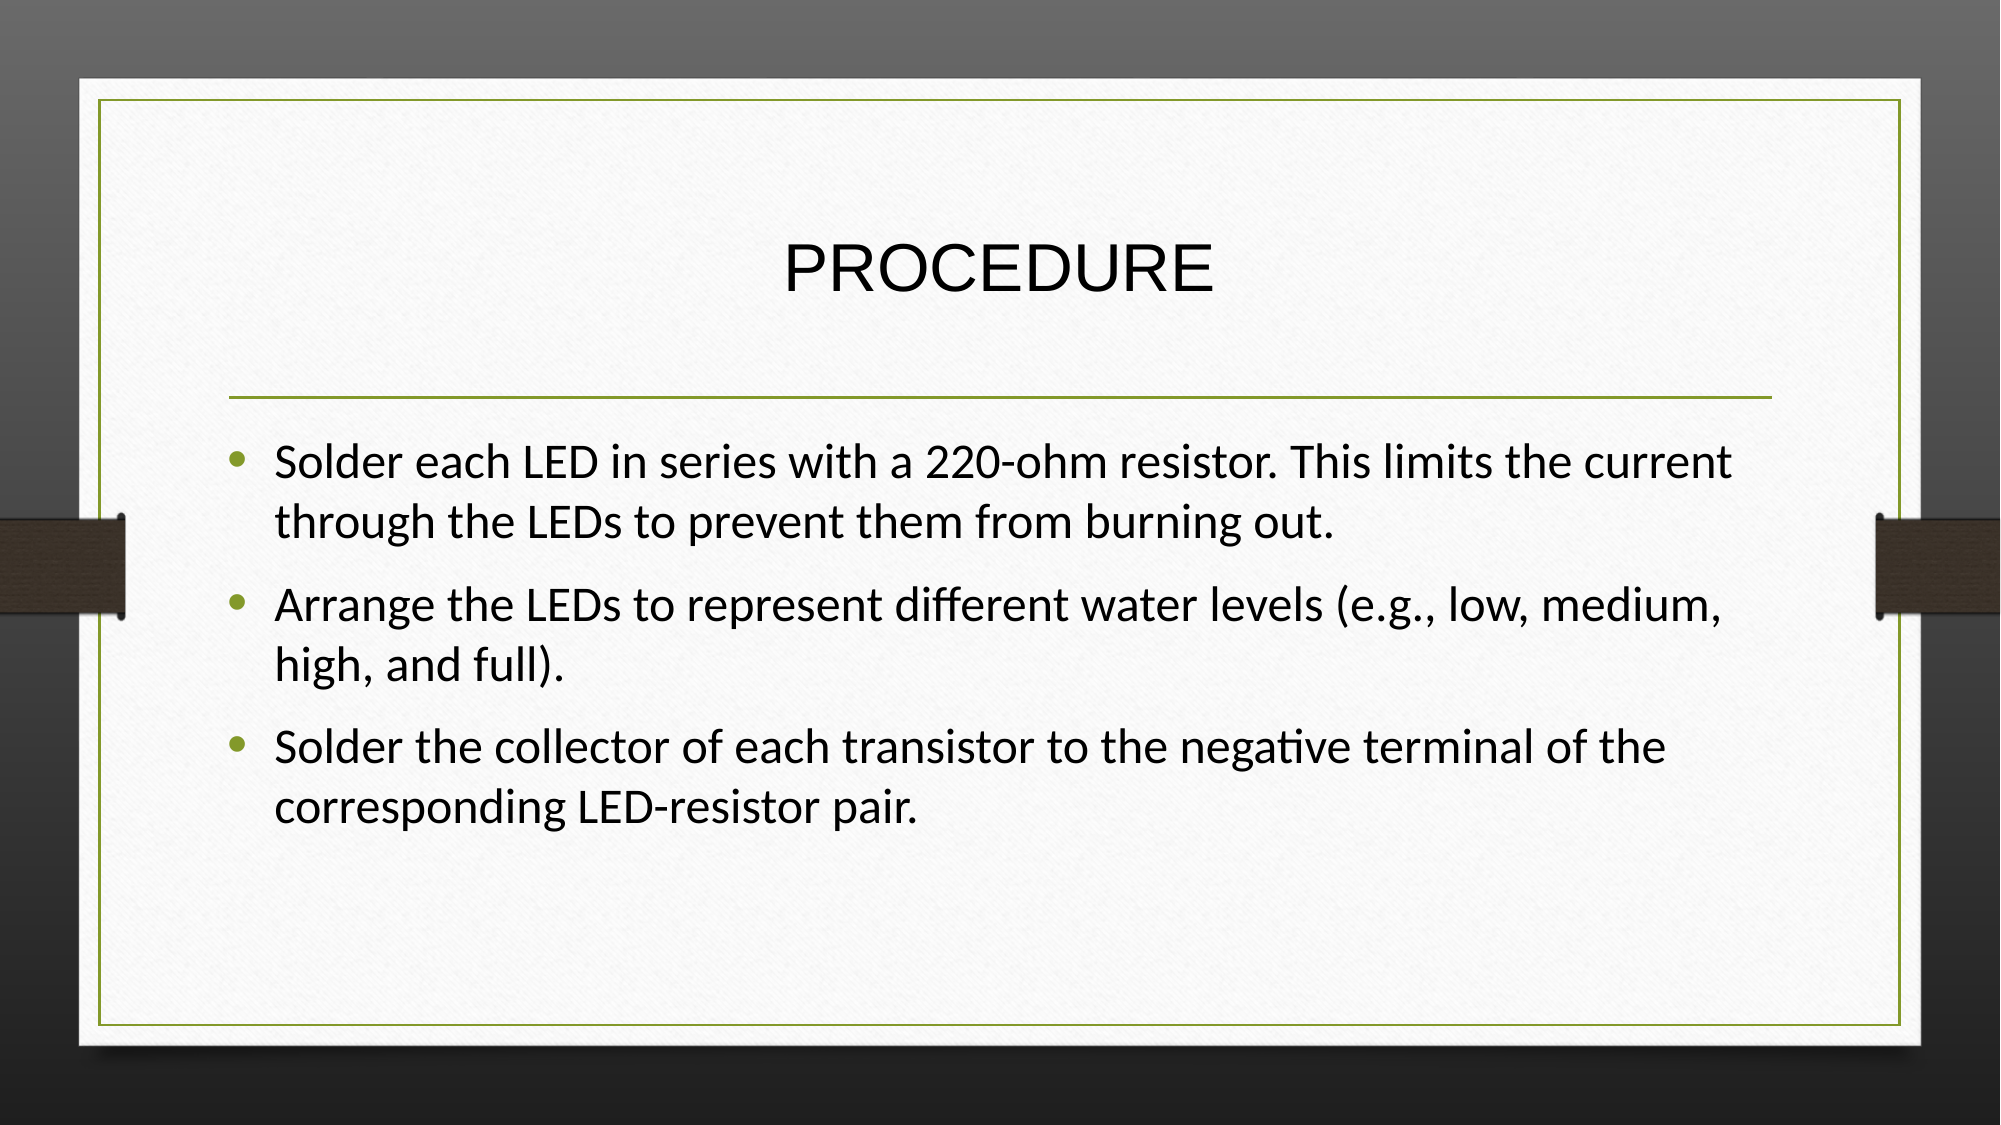

# PROCEDURE
Solder each LED in series with a 220-ohm resistor. This limits the current through the LEDs to prevent them from burning out.
Arrange the LEDs to represent different water levels (e.g., low, medium, high, and full).
Solder the collector of each transistor to the negative terminal of the corresponding LED-resistor pair.